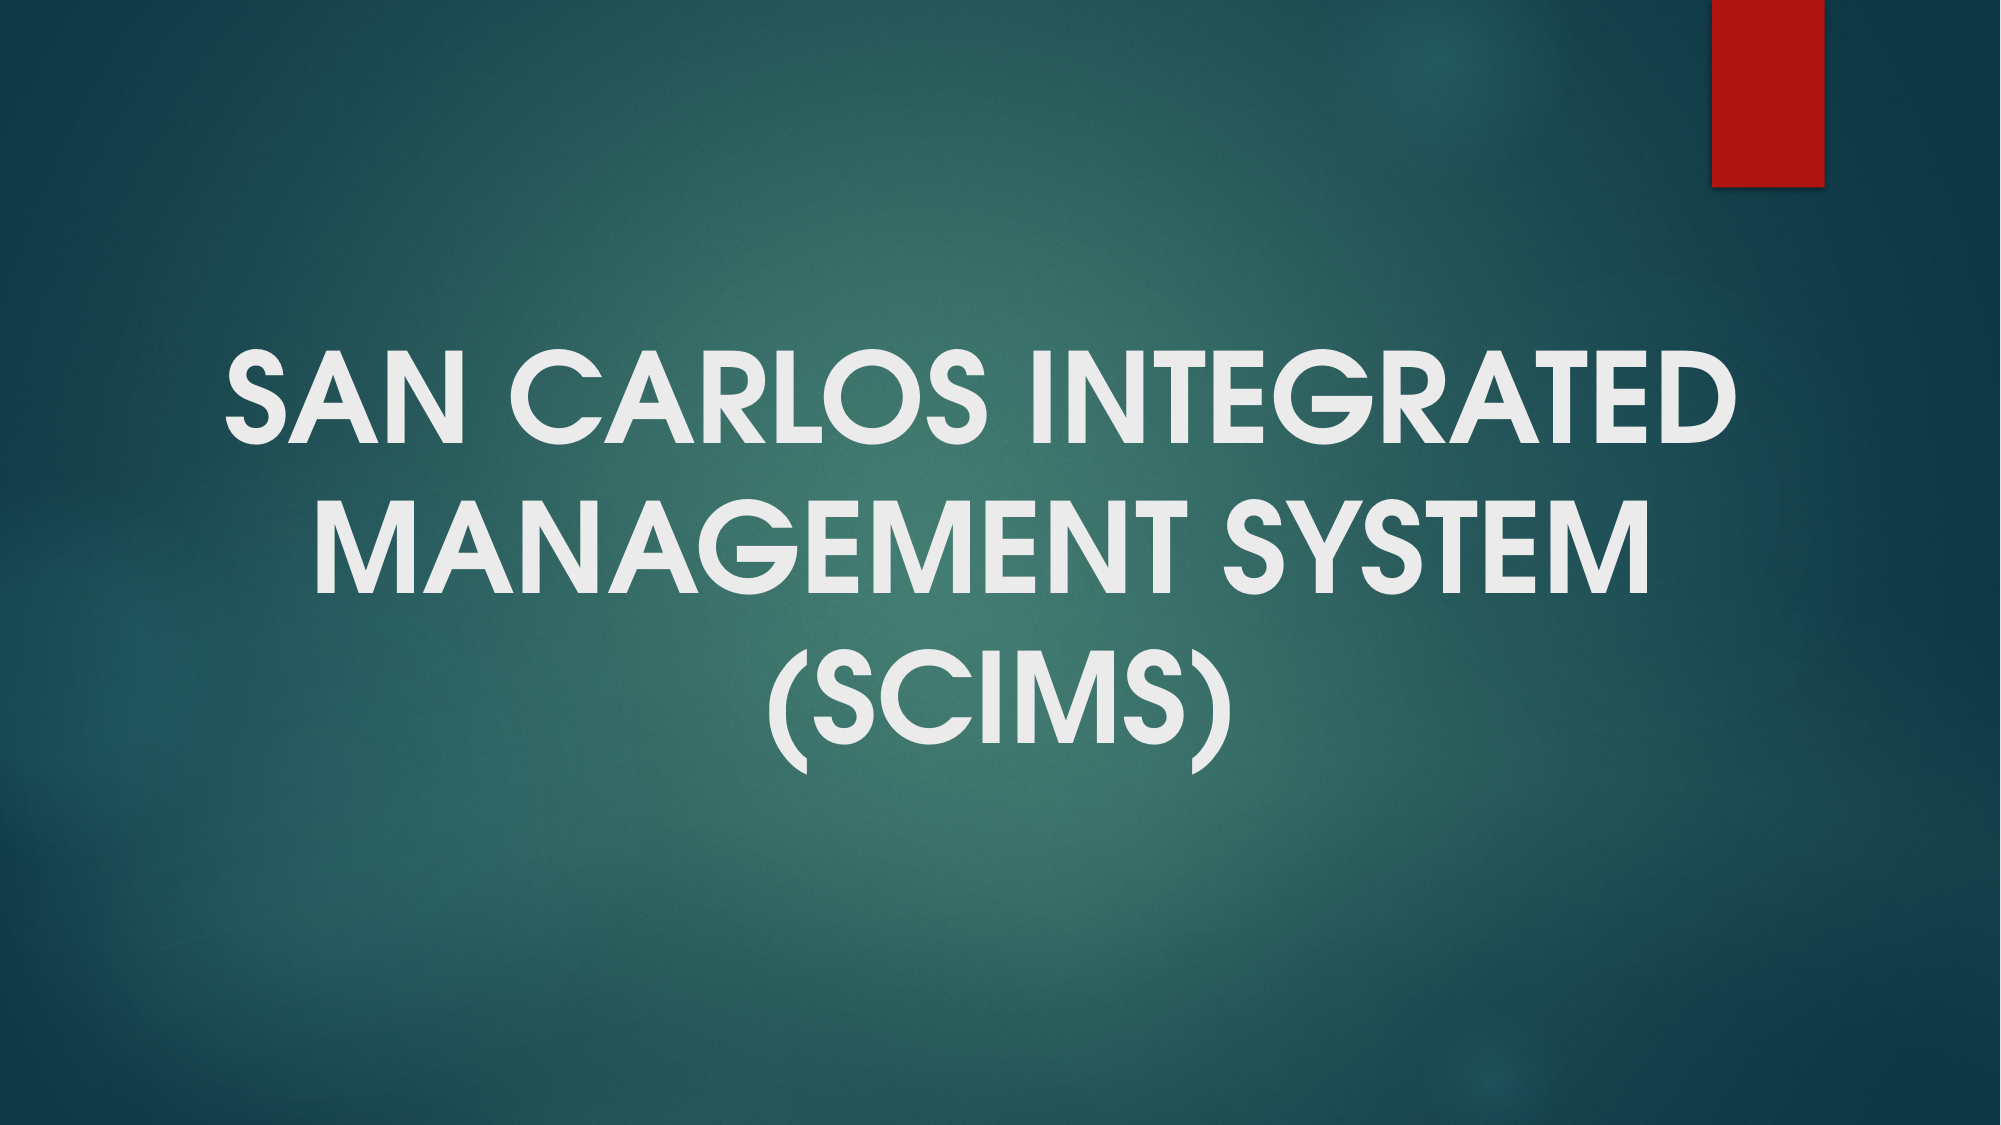

# SAN CARLOS INTEGRATED MANAGEMENT SYSTEM (SCIMS)